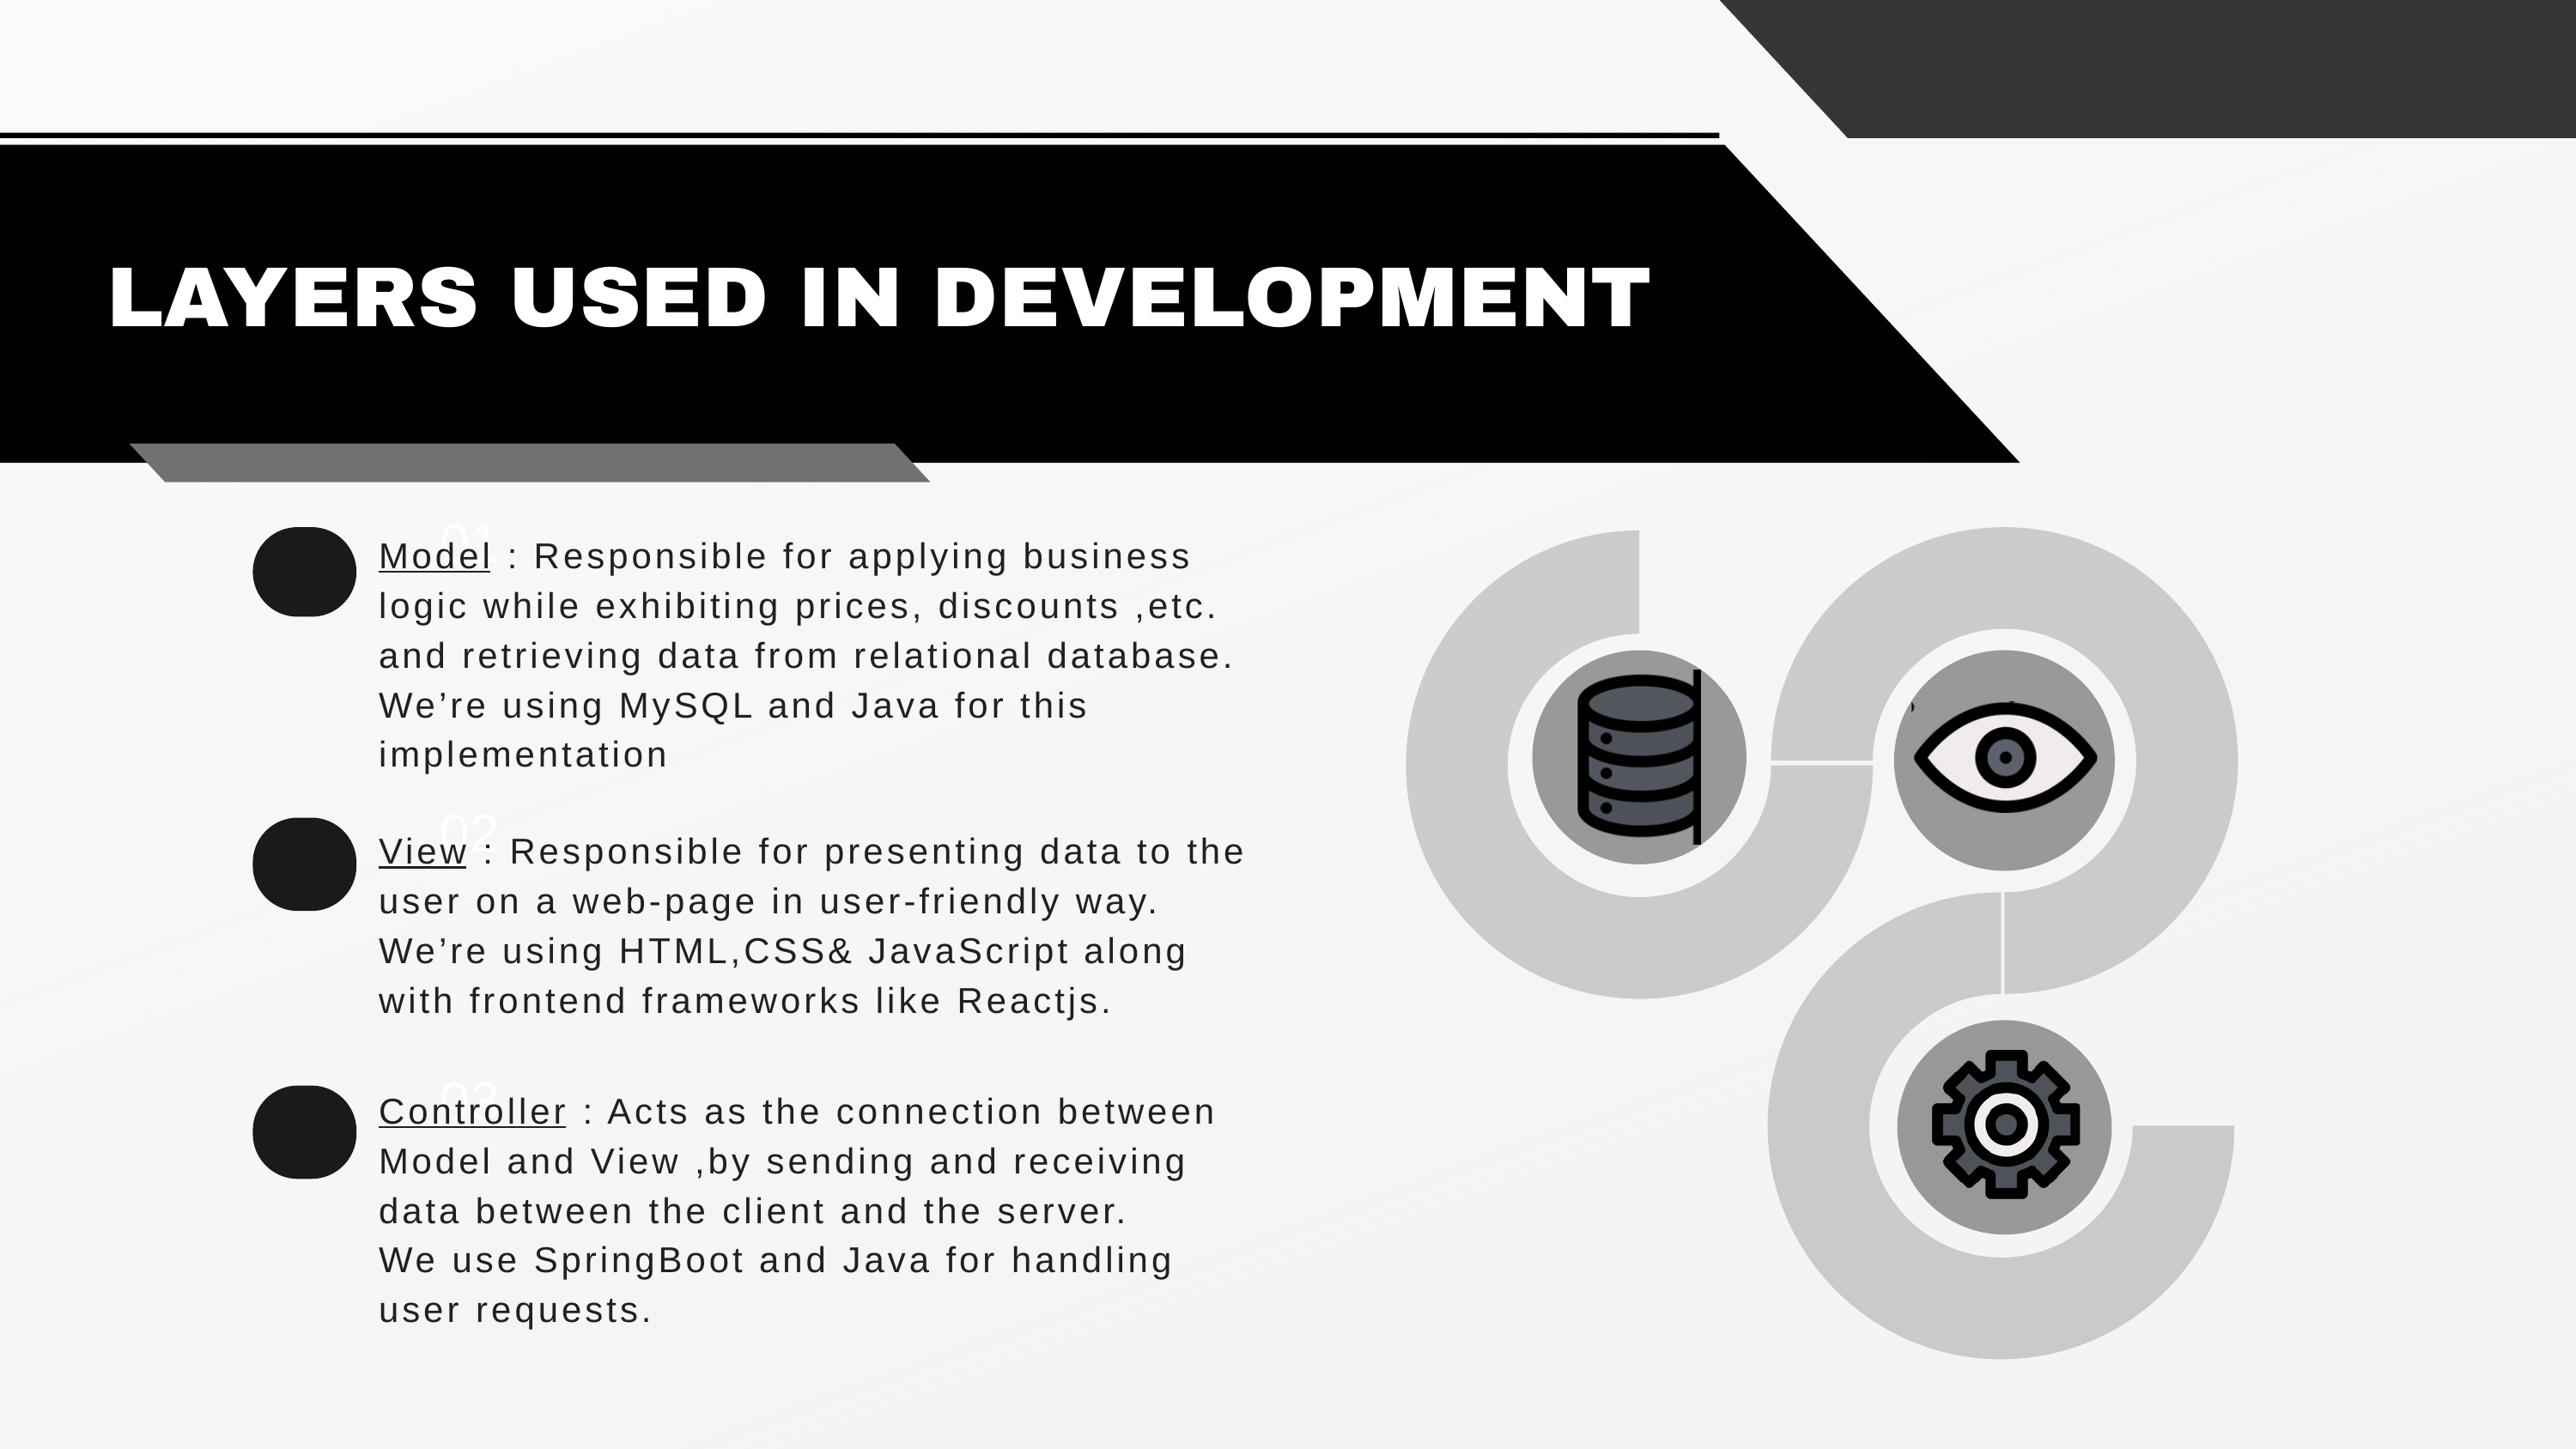

LAYERS USED IN DEVELOPMENT

Model : Responsible for applying business logic while exhibiting prices, discounts ,etc. and retrieving data from relational database.
We’re using MySQL and Java for this implementation

01

02
View : Responsible for presenting data to the user on a web-page in user-friendly way.
We’re using HTML,CSS& JavaScript along with frontend frameworks like Reactjs.

Controller : Acts as the connection between Model and View ,by sending and receiving data between the client and the server.
We use SpringBoot and Java for handling user requests.

03